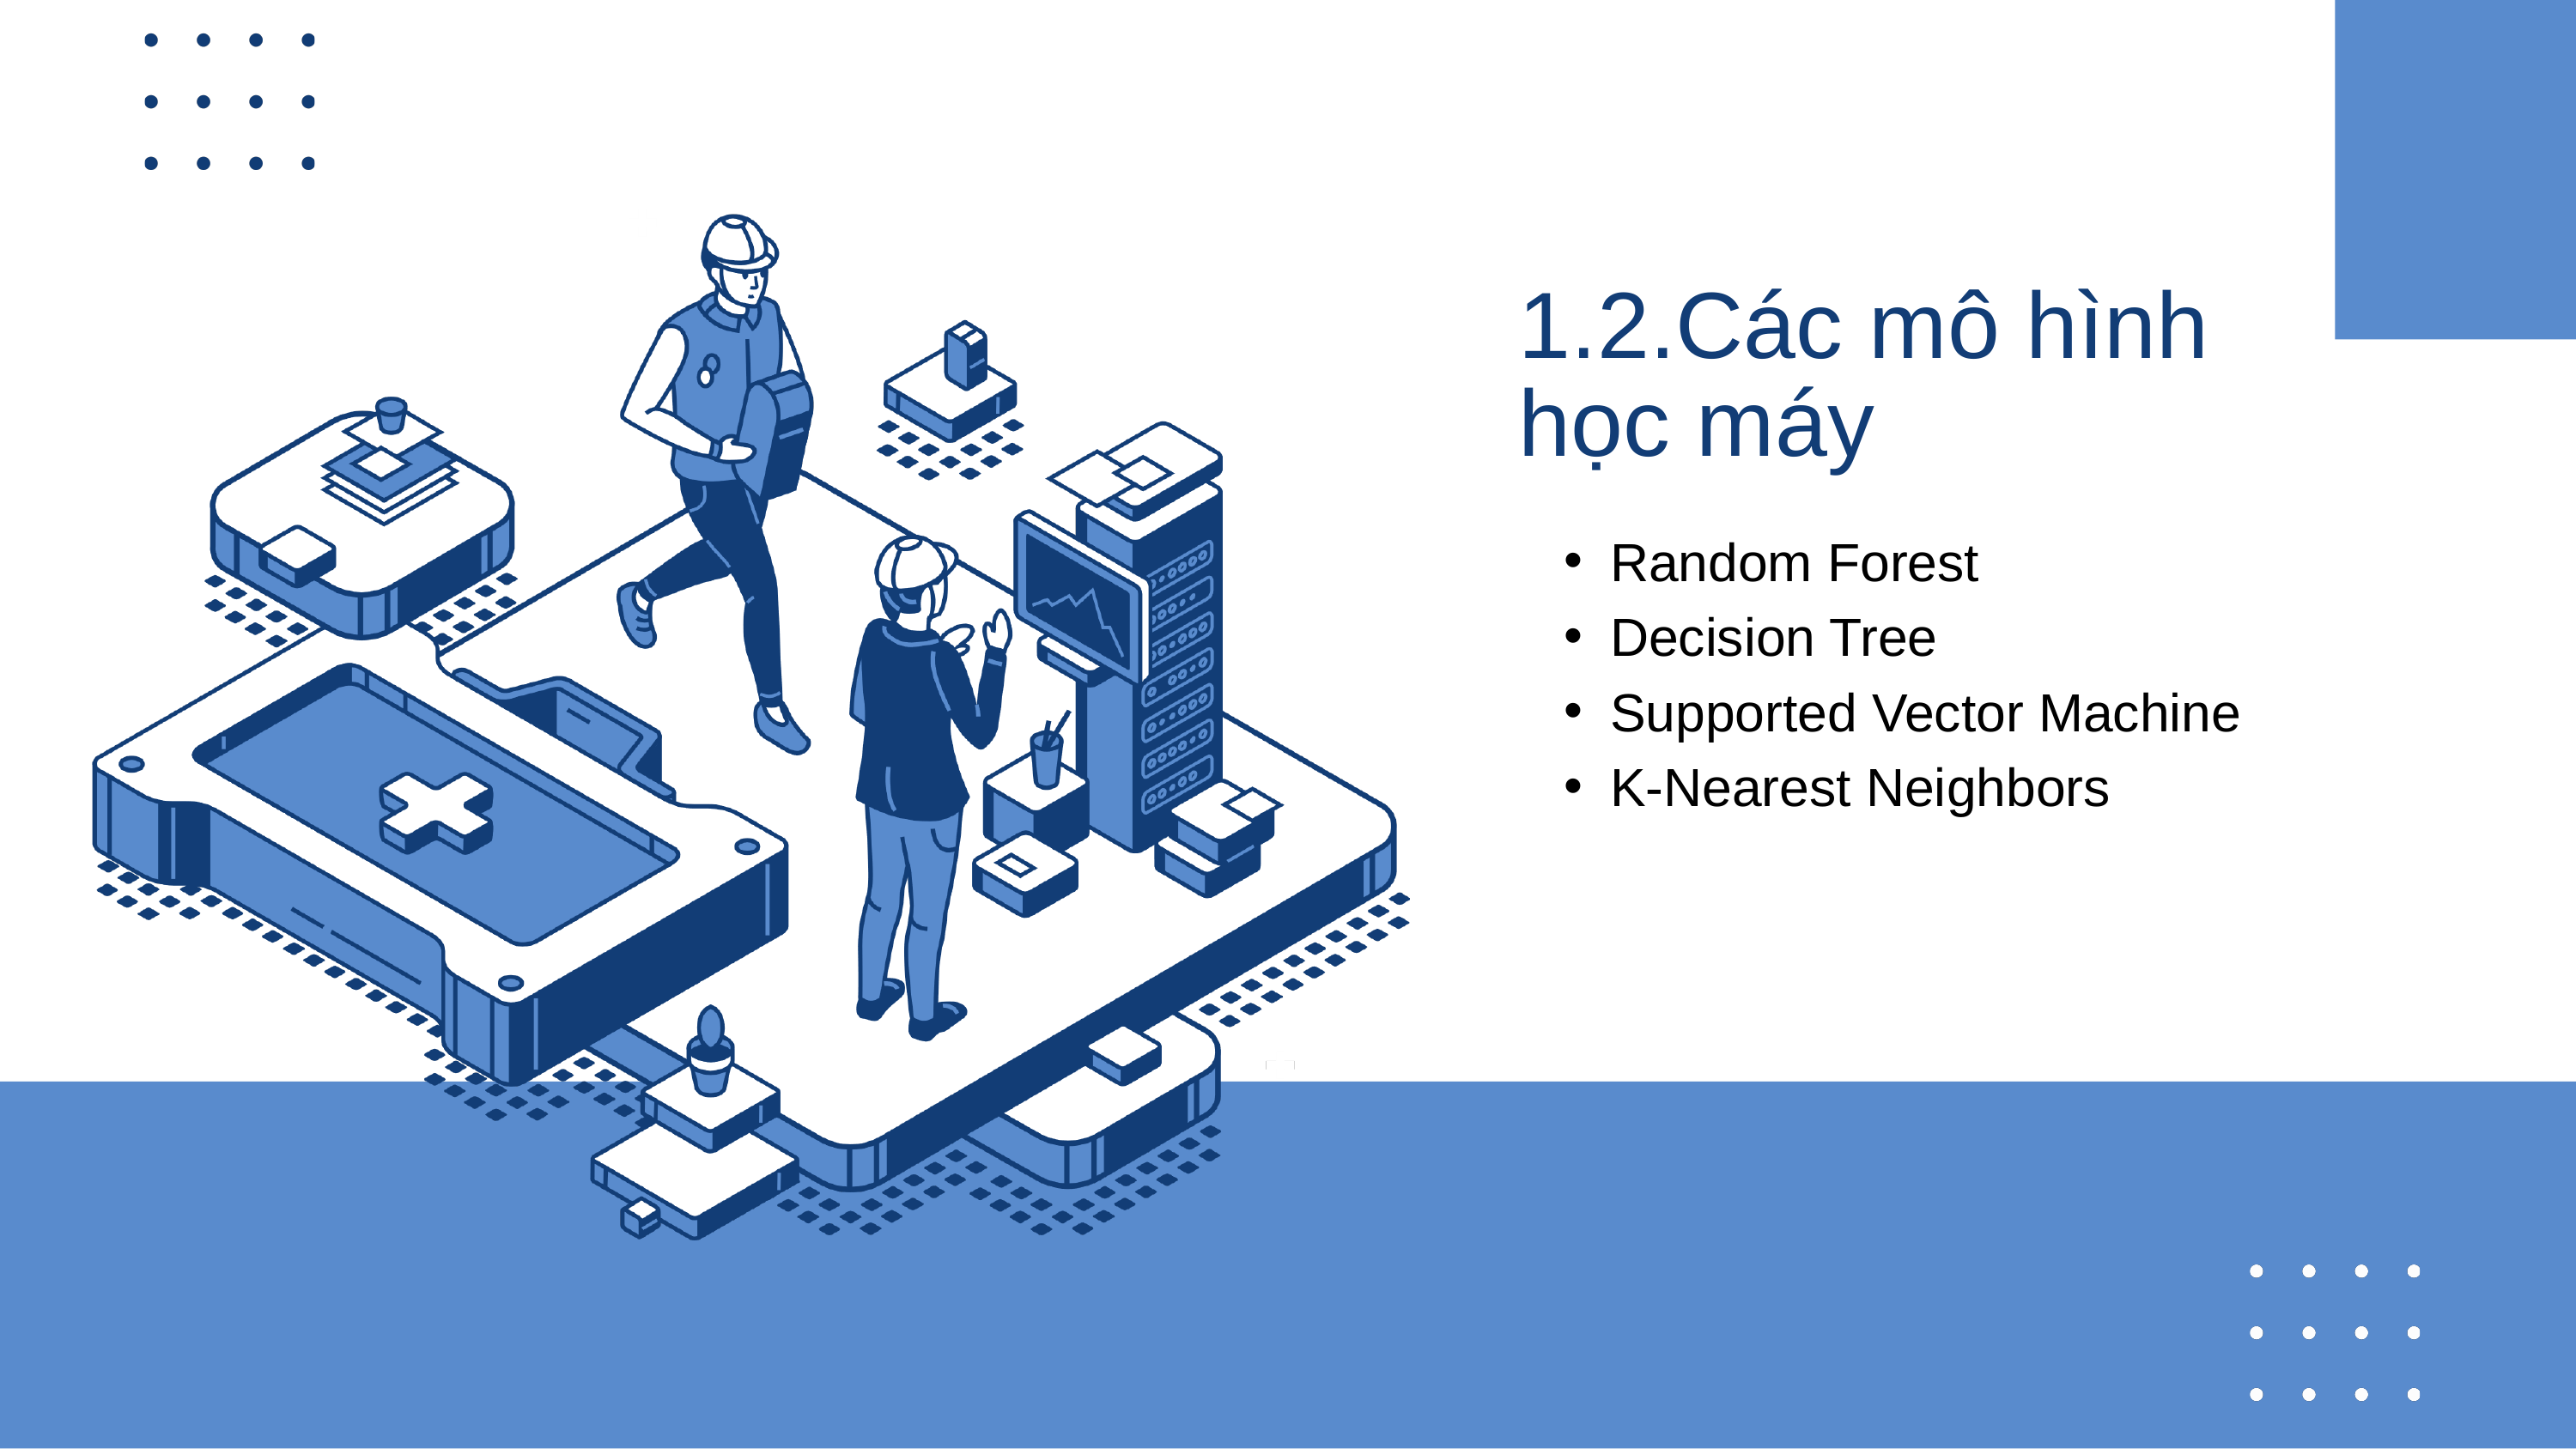

1.2.Các mô hình học máy
Random Forest
Decision Tree
Supported Vector Machine
K-Nearest Neighbors